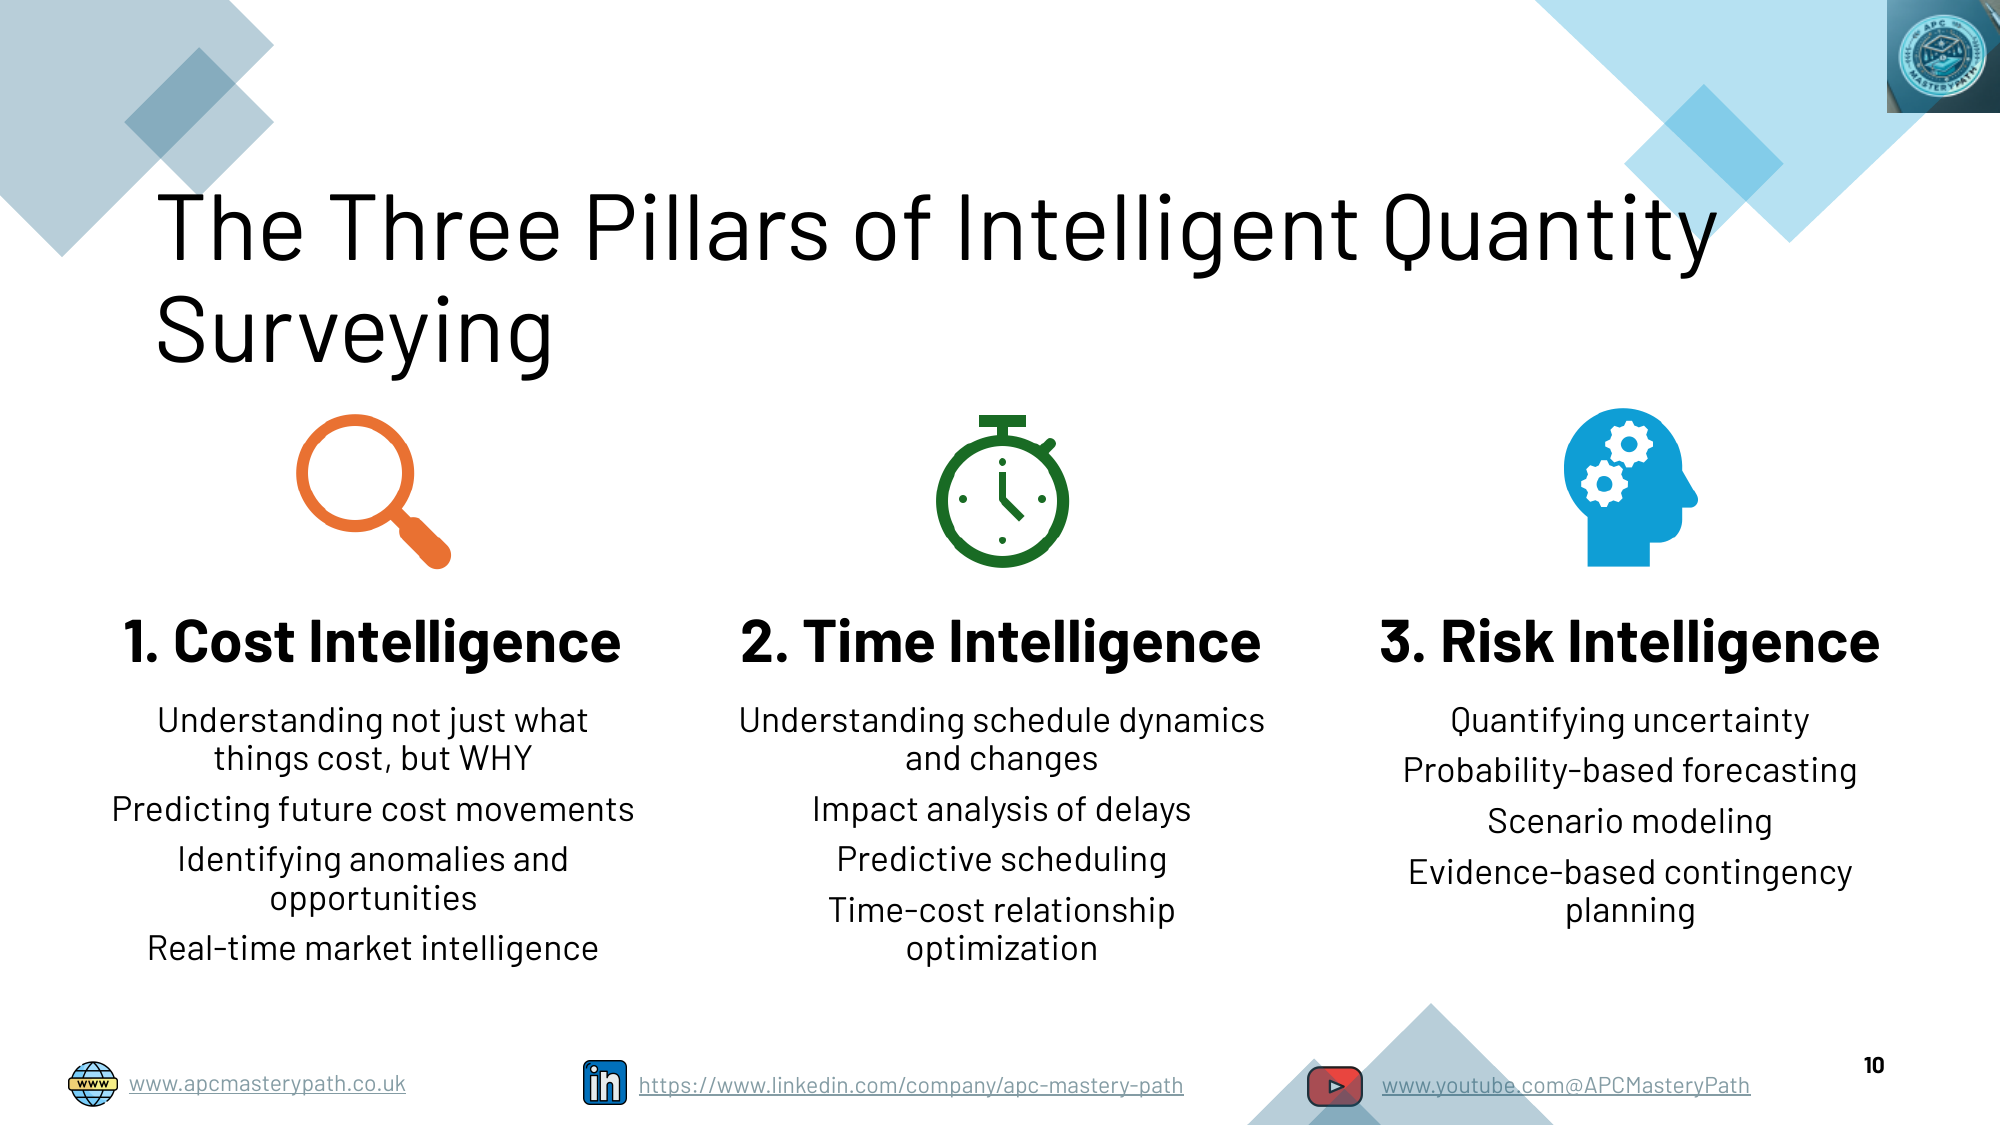

The Three Pillars of Intelligent Quantity Surveying
1. Cost Intelligence
Understanding not just what things cost, but WHY
Predicting future cost movements
Identifying anomalies and opportunities
Real-time market intelligence
2. Time Intelligence
Understanding schedule dynamics and changes
Impact analysis of delays
Predictive scheduling
Time-cost relationship optimization
3. Risk Intelligence
Quantifying uncertainty
Probability-based forecasting
Scenario modeling
Evidence-based contingency planning

10